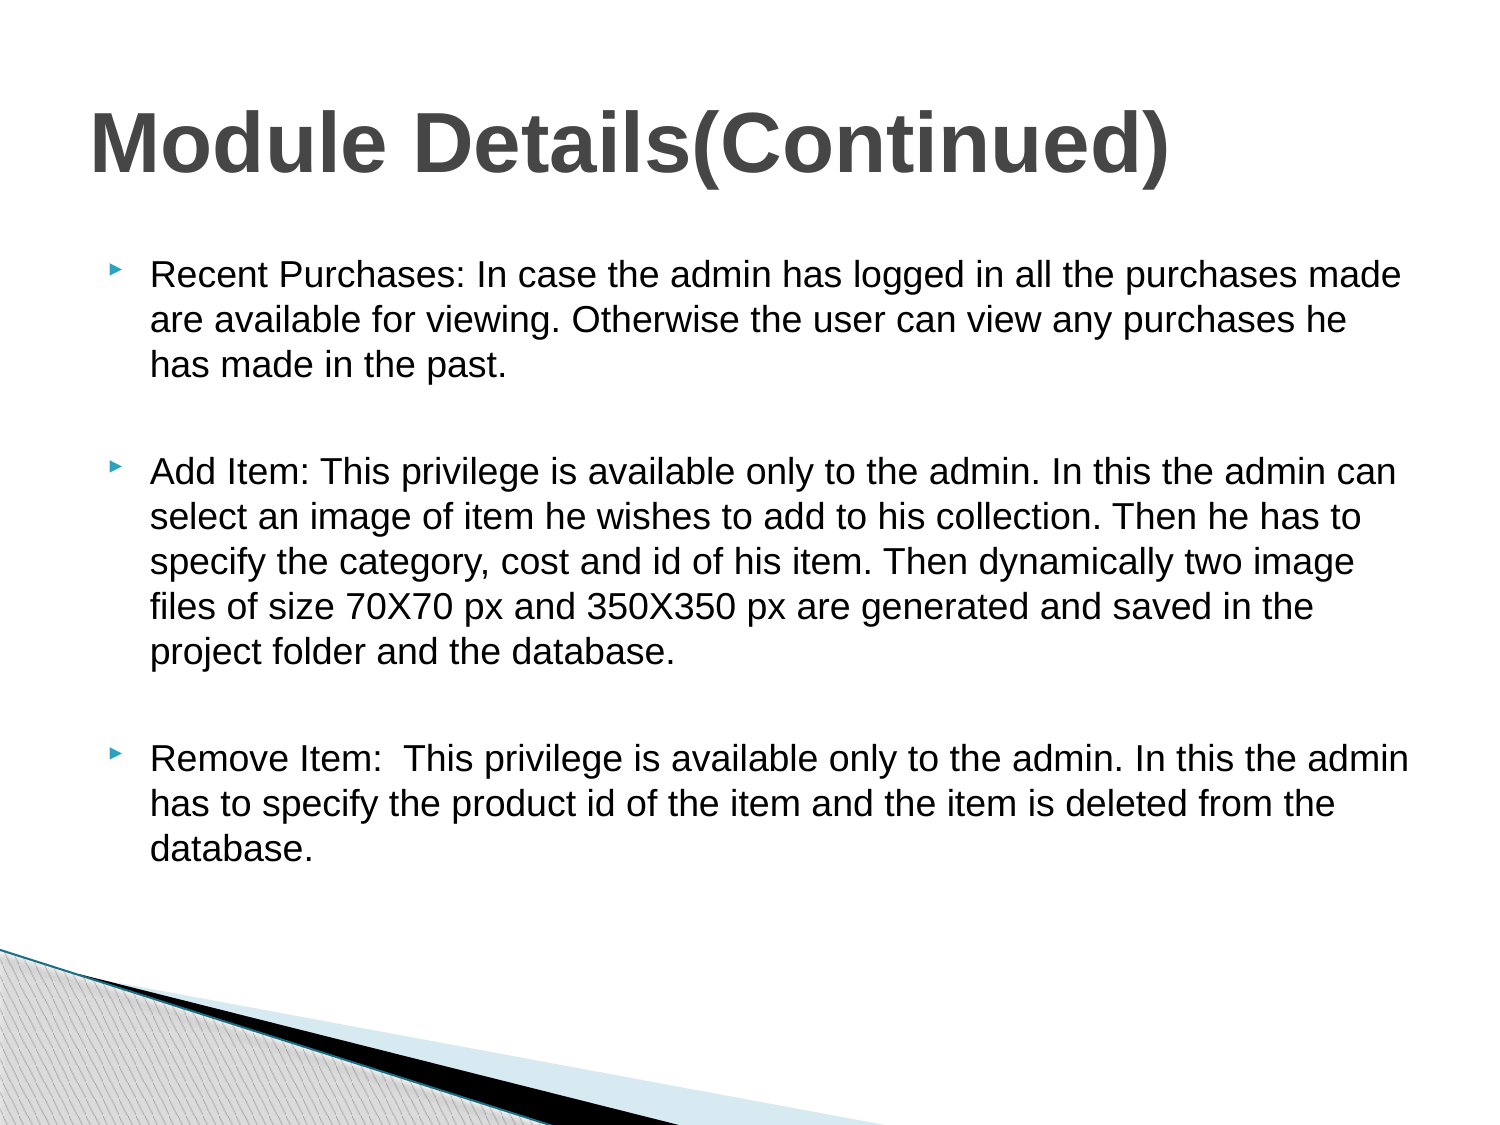

# Module Details(Continued)
Recent Purchases: In case the admin has logged in all the purchases made are available for viewing. Otherwise the user can view any purchases he has made in the past.

Add Item: This privilege is available only to the admin. In this the admin can select an image of item he wishes to add to his collection. Then he has to specify the category, cost and id of his item. Then dynamically two image files of size 70X70 px and 350X350 px are generated and saved in the project folder and the database.

Remove Item:  This privilege is available only to the admin. In this the admin has to specify the product id of the item and the item is deleted from the database.